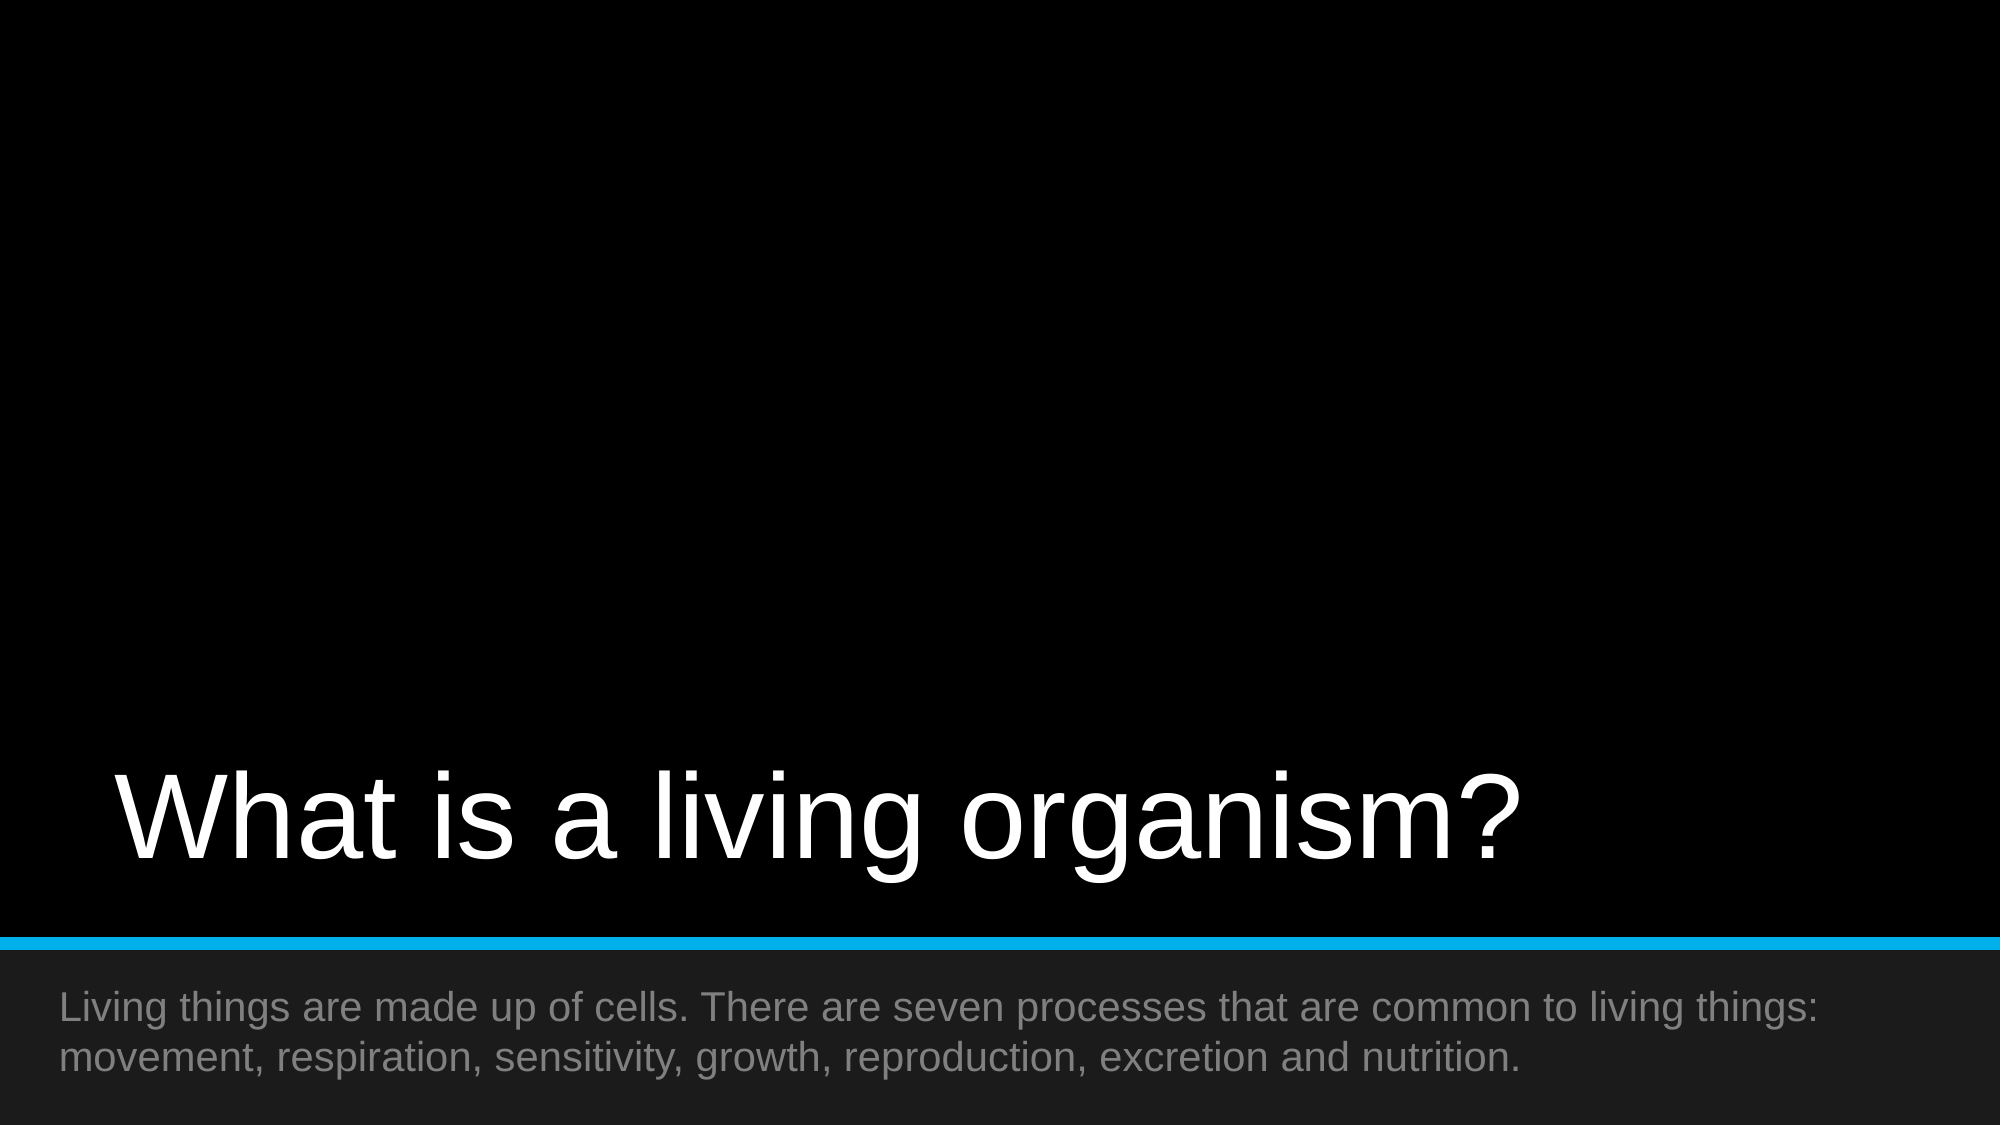

# What is a living organism?
Living things are made up of cells. There are seven processes that are common to living things: movement, respiration, sensitivity, growth, reproduction, excretion and nutrition.